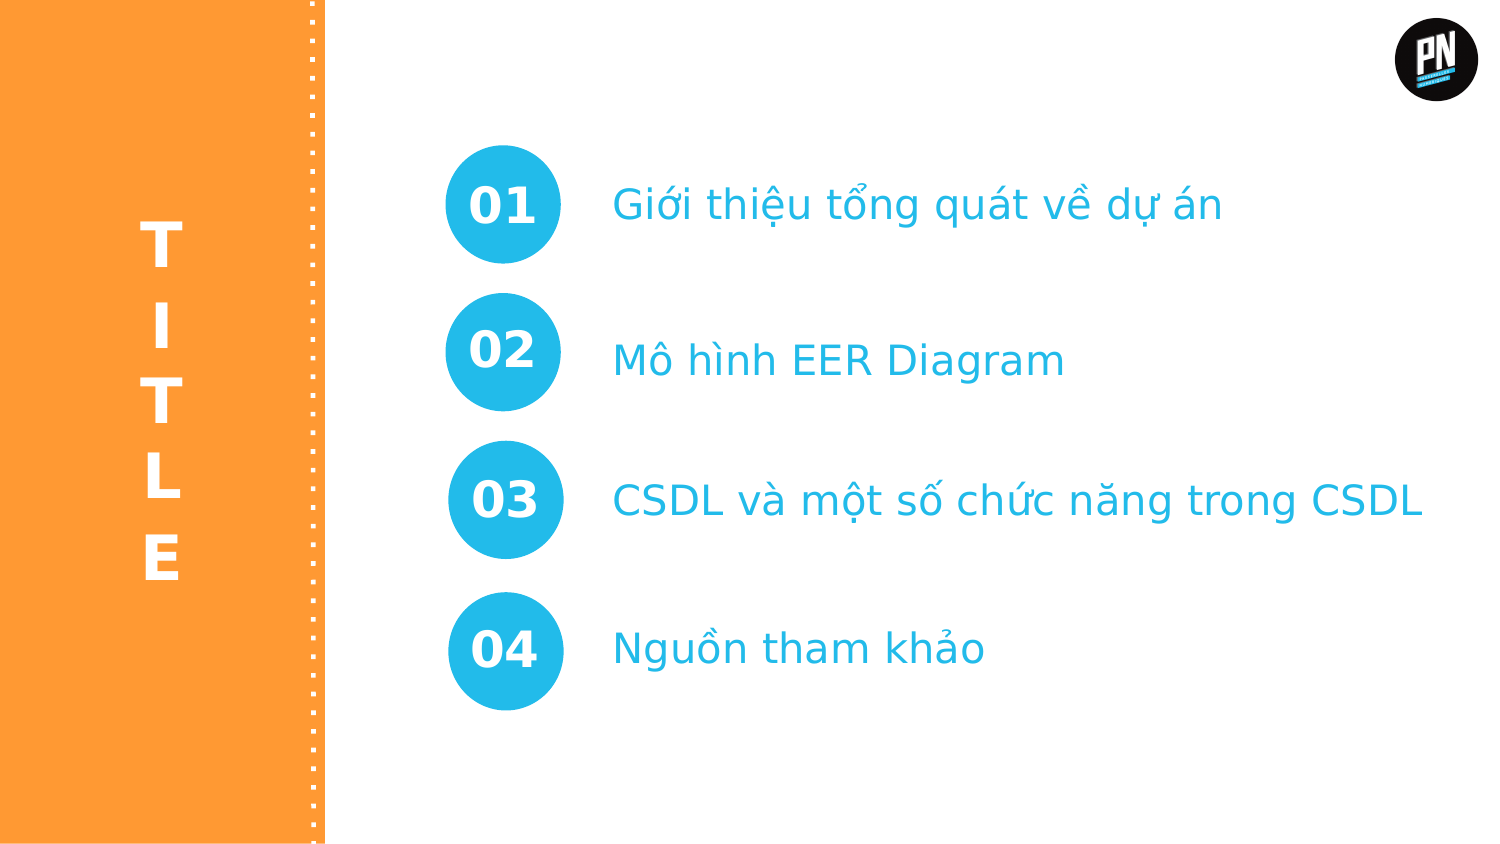

01
Giới thiệu tổng quát về dự án

02
Mô hình EER Diagram
T
I
T
L
E

03
CSDL và một số chức năng trong CSDL

04
Nguồn tham khảo